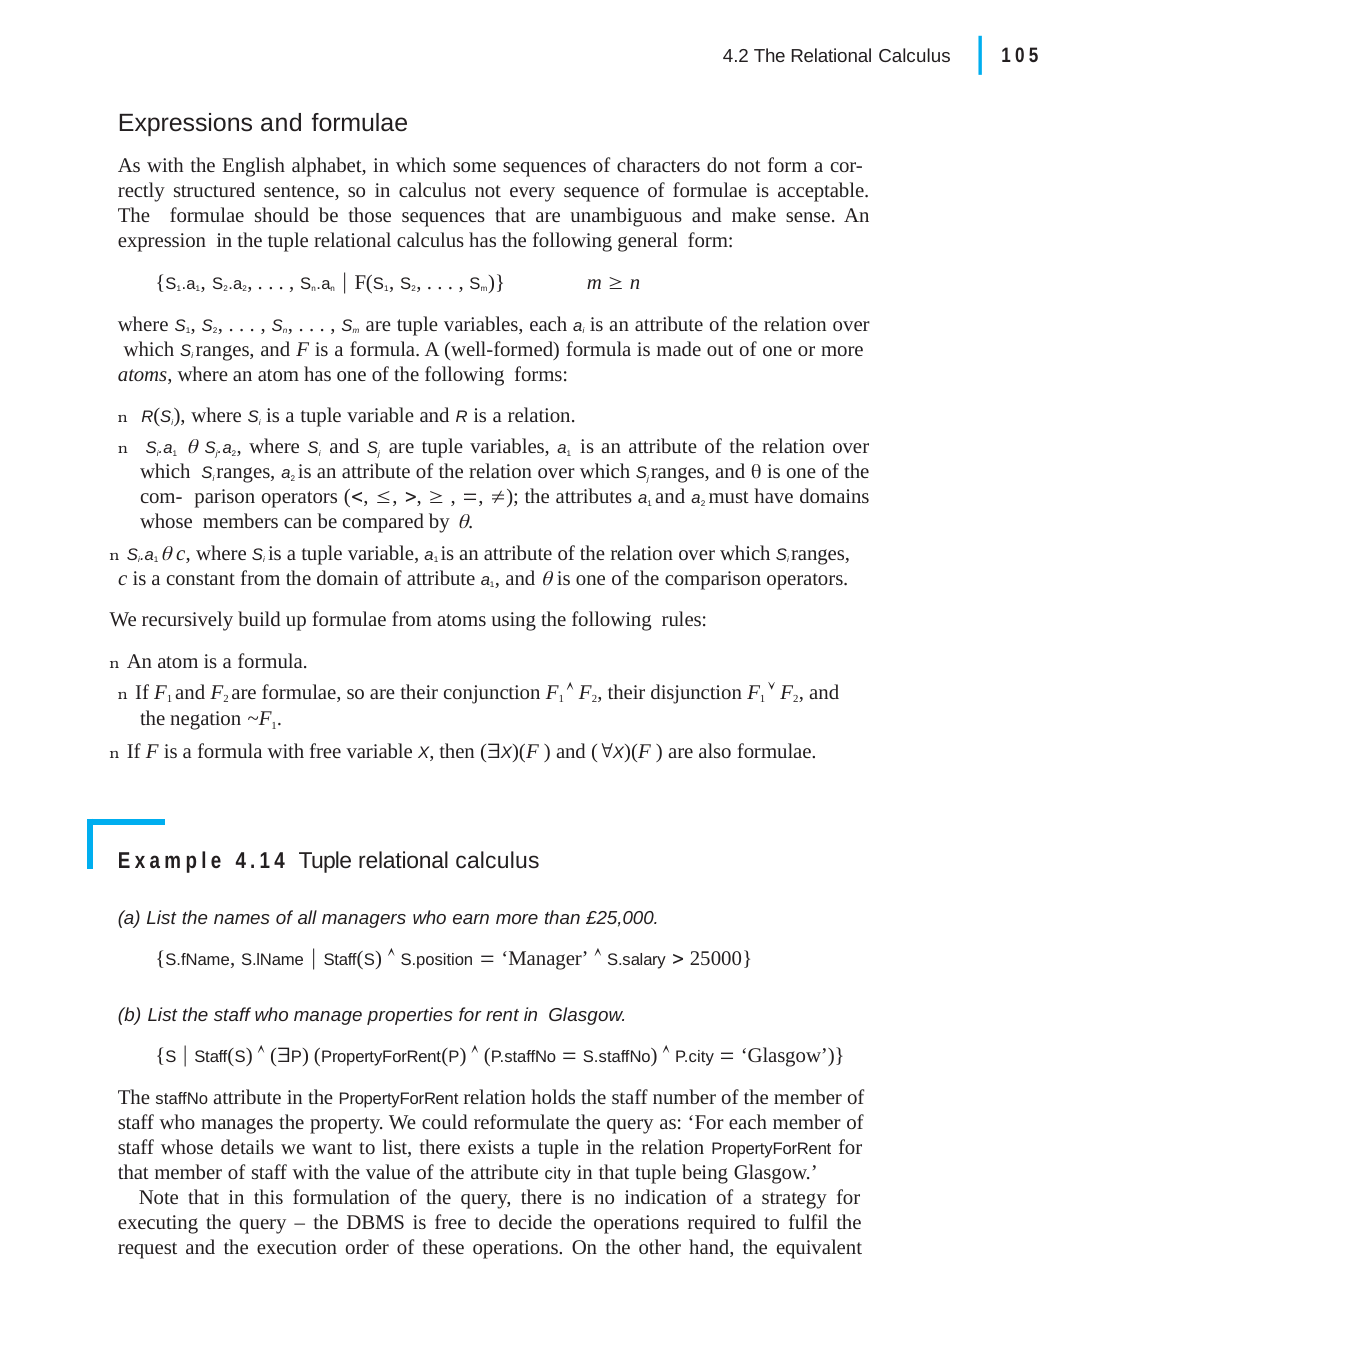

|
105
4.2 The Relational Calculus
Expressions and formulae
As with the English alphabet, in which some sequences of characters do not form a cor-  rectly structured sentence, so in calculus not every sequence of formulae is acceptable. The  formulae should be those sequences that are unambiguous and make sense. An expression  in the tuple relational calculus has the following general form:
{S1.a1, S2.a2, . . . , Sn.an  | F(S1, S2, . . . , Sm)}	m ≥ n
where S1, S2, . . . , Sn, . . . , Sm  are tuple variables, each ai  is an attribute of the relation over  which Si ranges, and F is a formula. A (well-formed) formula is made out of one or more  atoms, where an atom has one of the following forms:
n  R(Si), where Si  is a tuple variable and R is a relation.
n  Si.a1  θ Sj.a2, where Si  and Sj  are tuple variables, a1  is an attribute of the relation over which  Si ranges, a2 is an attribute of the relation over which Sj ranges, and θ is one of the com-  parison operators (<, ≤, >, ≥ , =, ≠); the attributes a1 and a2 must have domains whose  members can be compared by θ.
n Si.a1 θ c, where Si  is a tuple variable, a1 is an attribute of the relation over which Si ranges,
c is a constant from the domain of attribute a1, and θ is one of the comparison operators.
We recursively build up formulae from atoms using the following rules:
n An atom is a formula.
n If F1 and F2 are formulae, so are their conjunction F1 ∧ F2, their disjunction F1 ∨ F2, and  the negation ~F1.
n If F is a formula with free variable X, then (∃X)(F ) and (∀X)(F ) are also formulae.

Example 4.14 Tuple relational calculus

(a) List the names of all managers who earn more than £25,000.
{S.fName, S.lName | Staff(S) ∧ S.position = ‘Manager’ ∧ S.salary > 25000}

(b) List the staff who manage properties for rent in Glasgow.
{S | Staff(S) ∧ (∃P) (PropertyForRent(P) ∧ (P.staffNo = S.staffNo) ∧ P.city = ‘Glasgow’)}
The staffNo attribute in the PropertyForRent relation holds the staff number of the member of  staff who manages the property. We could reformulate the query as: ‘For each member of  staff whose details we want to list, there exists a tuple in the relation PropertyForRent for  that member of staff with the value of the attribute city in that tuple being Glasgow.’
Note that in this formulation of the query, there is no indication of a strategy for  executing the query – the DBMS is free to decide the operations required to fulfil the  request and the execution order of these operations. On the other hand, the equivalent